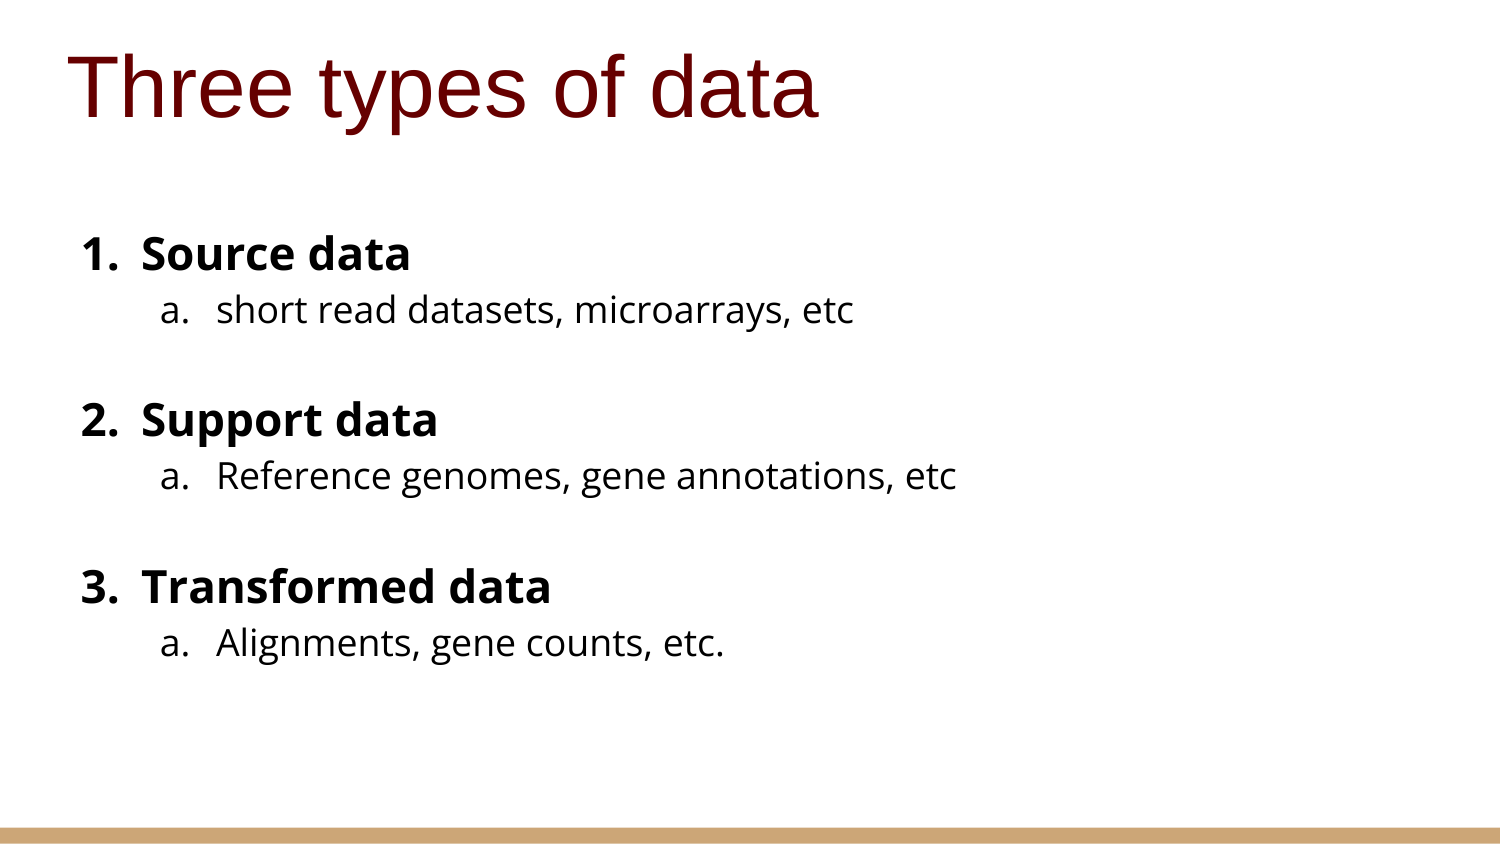

# Three types of data
Source data
short read datasets, microarrays, etc

Support data
Reference genomes, gene annotations, etc

Transformed data
Alignments, gene counts, etc.